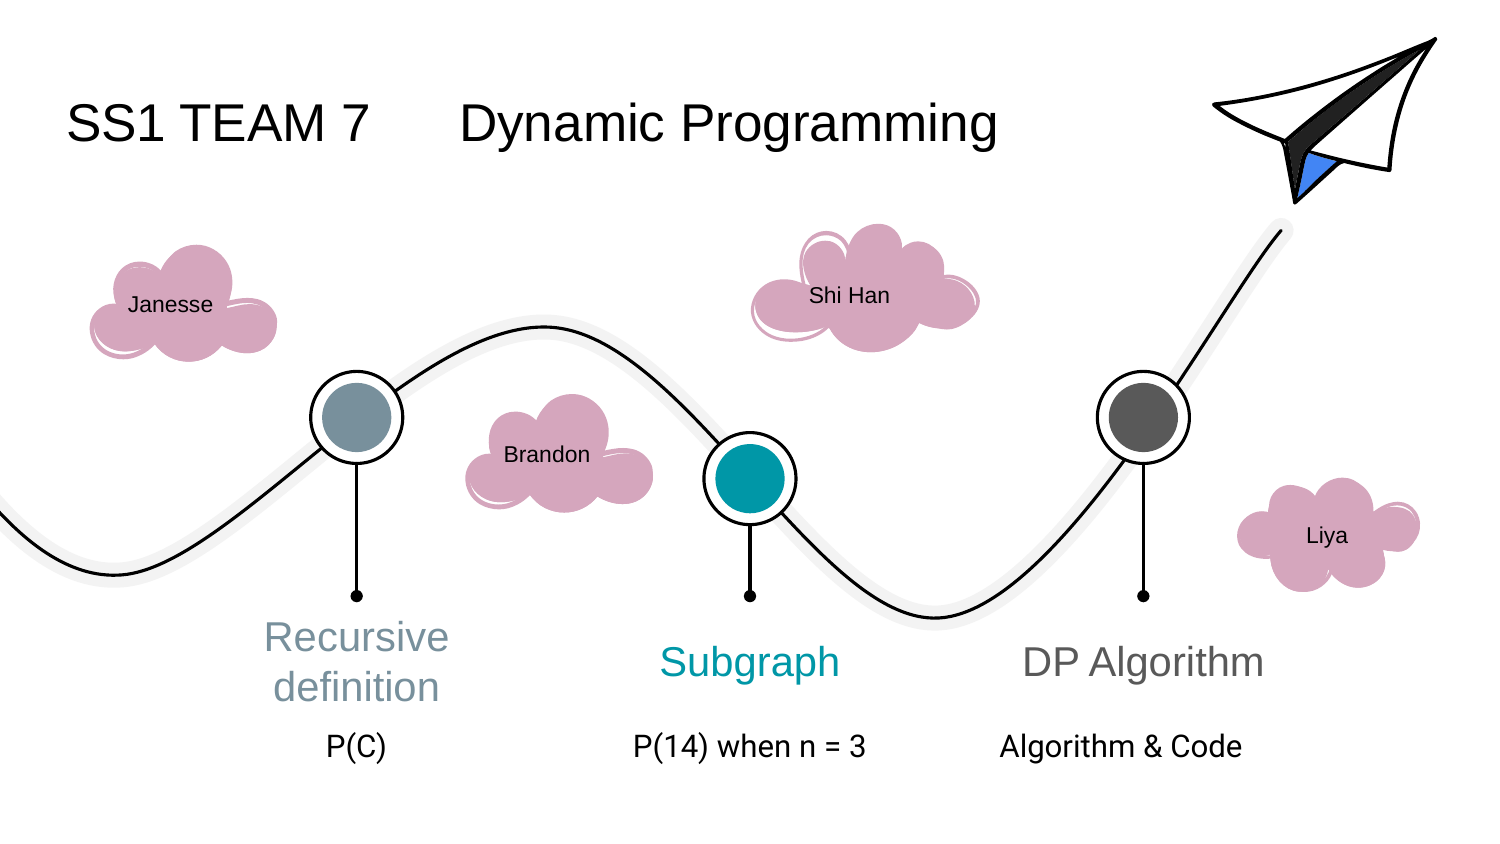

# SS1 TEAM 7      Dynamic Programming

   Janesse

  Shi Han

Recursive definition
P(C)

DP Algorithm
Algorithm & Code
   Brandon

Subgraph
P(14) when n = 3
        Liya